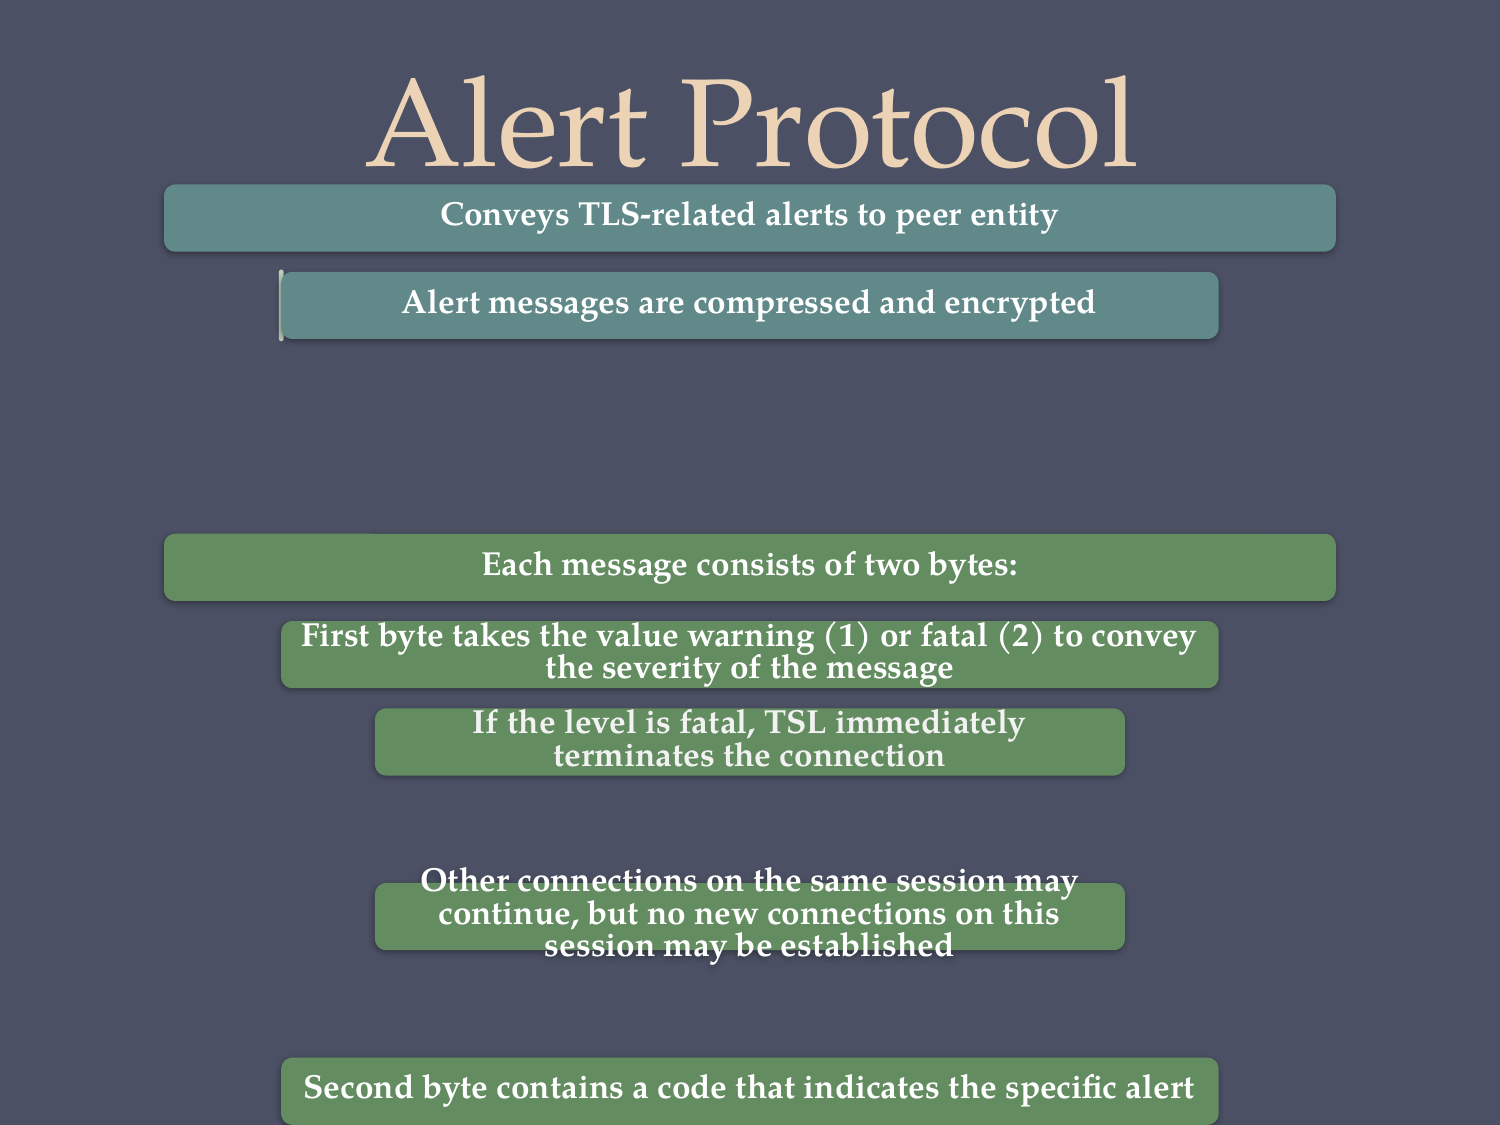

# Alert Protocol
Conveys TLS-related alerts to peer entity
Alert messages are compressed and encrypted
Each message consists of two bytes:
First byte takes the value warning (1) or fatal (2) to convey the severity of the message
If the level is fatal, TSL immediately terminates the connection
Other connections on the same session may continue, but no new connections on this session may be established
Second byte contains a code that indicates the specific alert